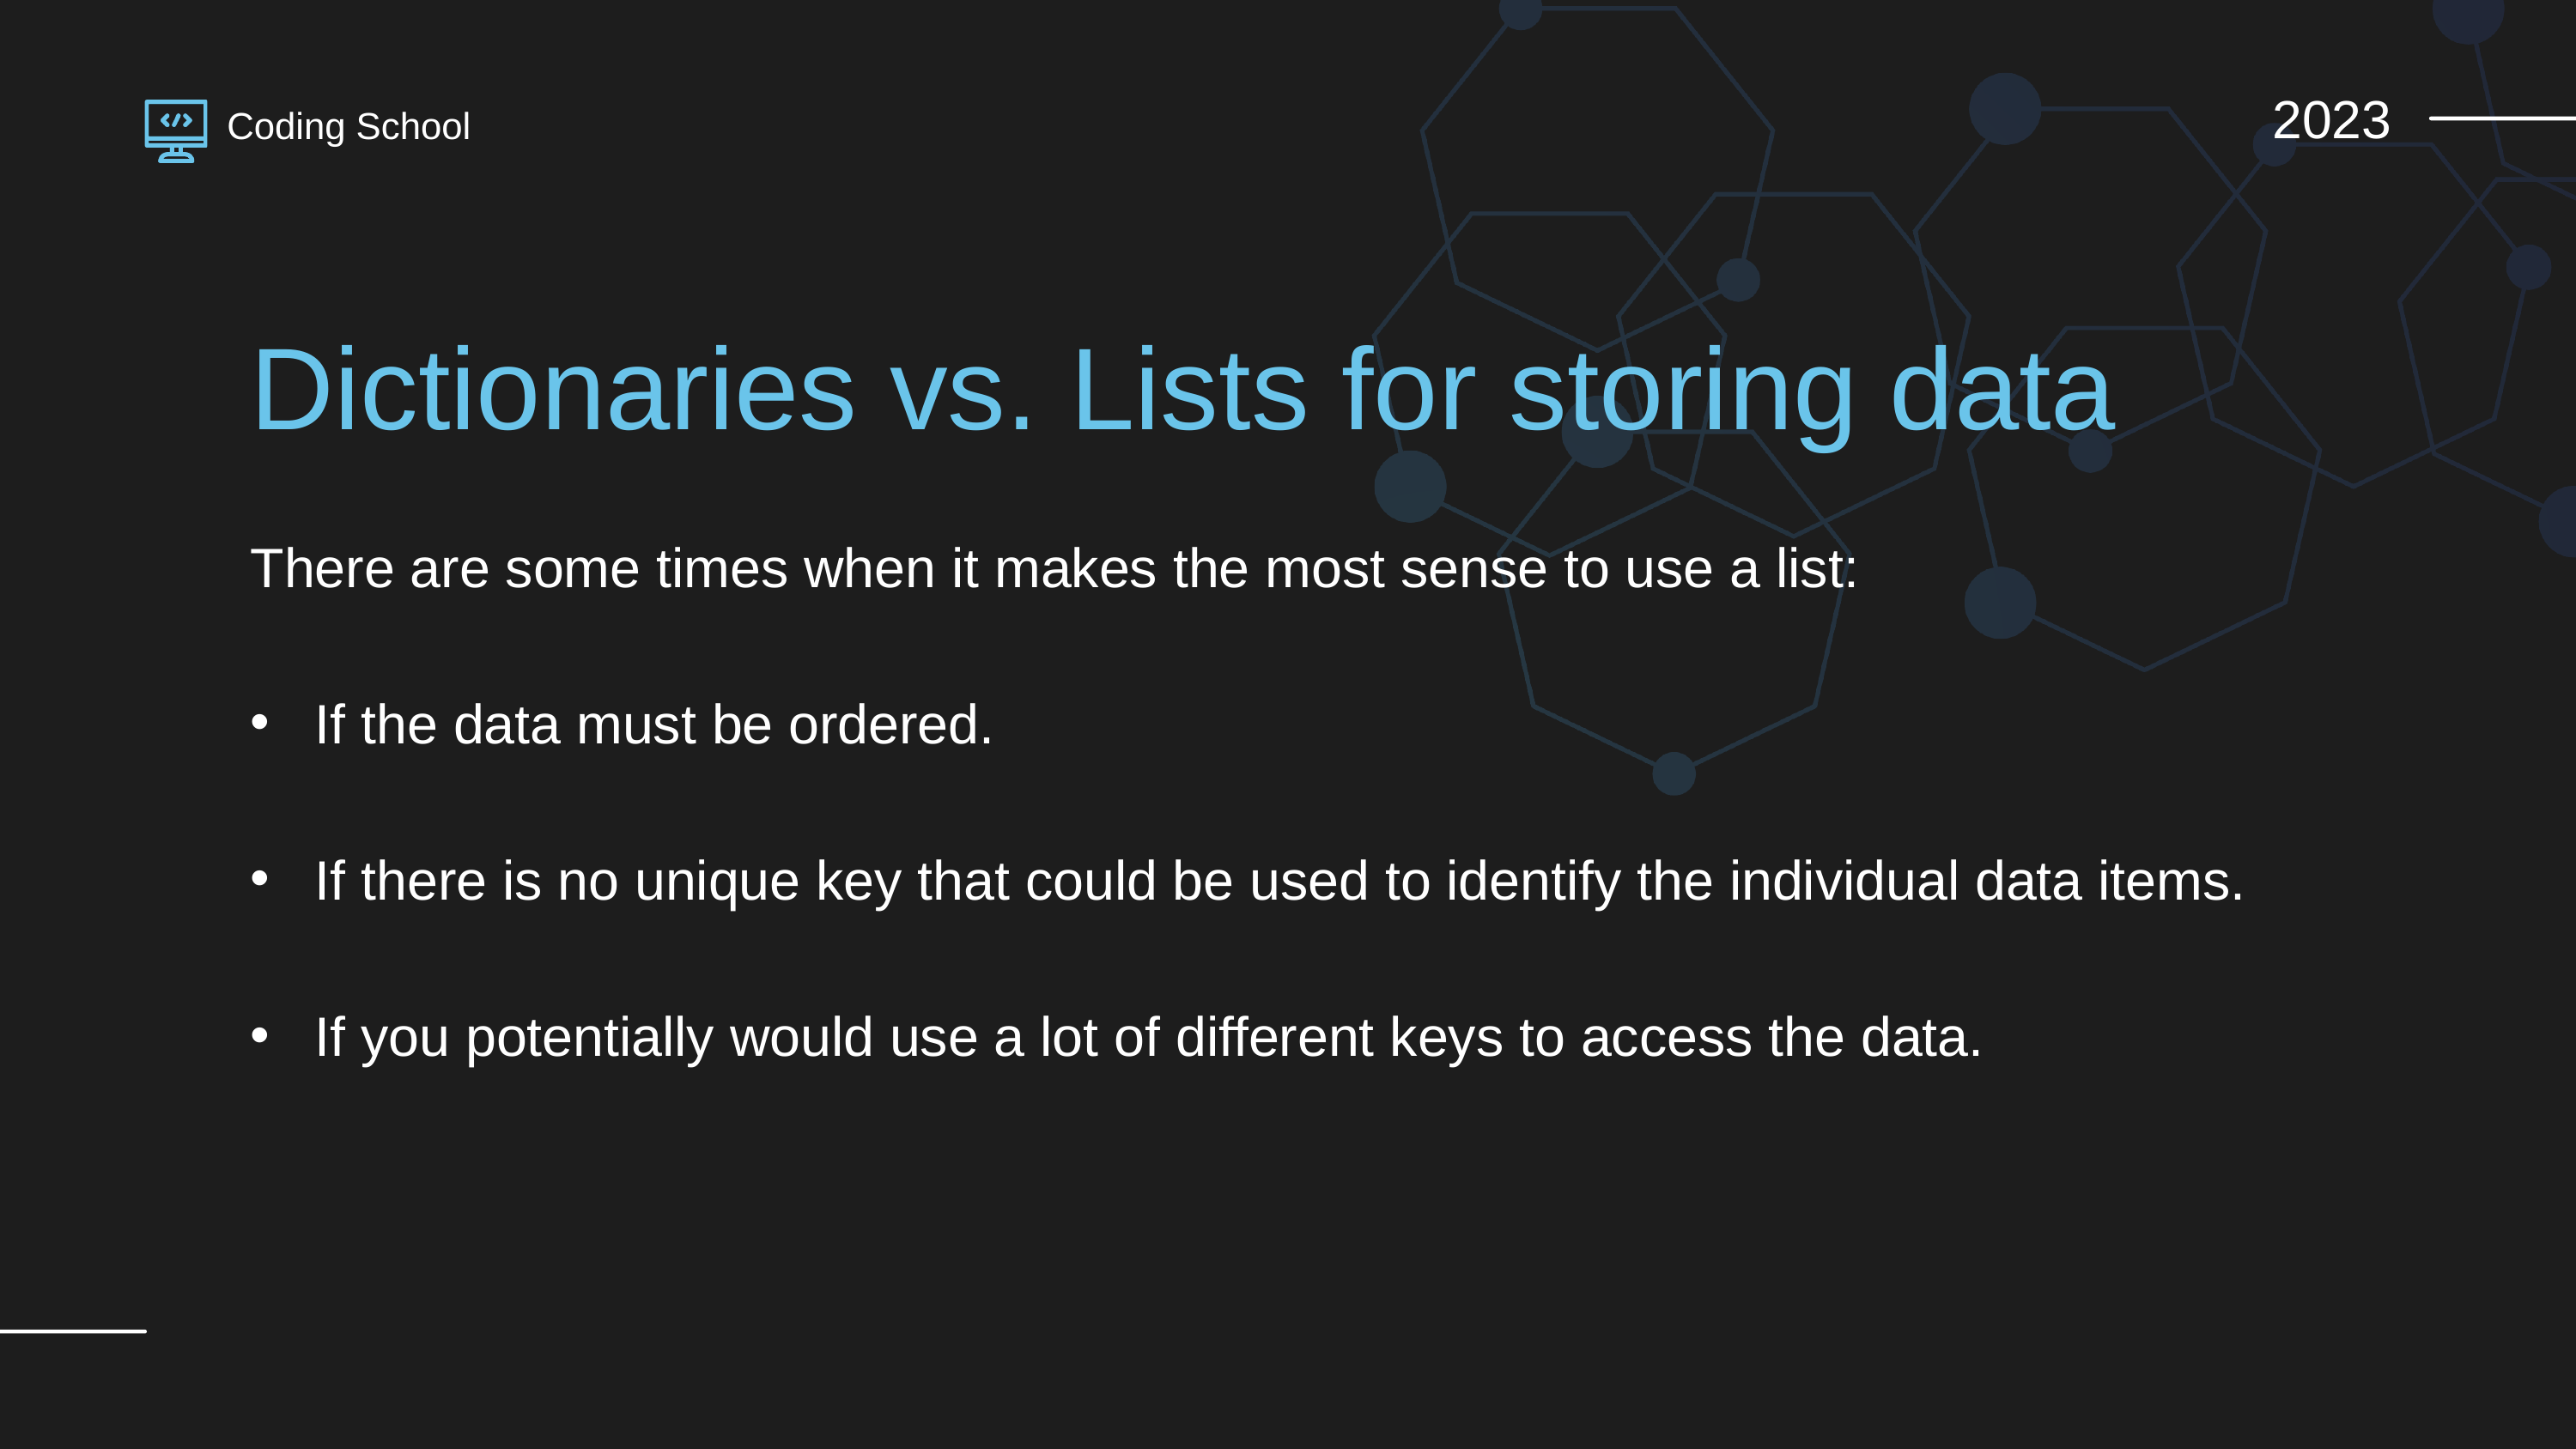

2023
Coding School

Dictionaries vs. Lists for storing data
There are some times when it makes the most sense to use a list:

If the data must be ordered.

If there is no unique key that could be used to identify the individual data items.

If you potentially would use a lot of different keys to access the data.